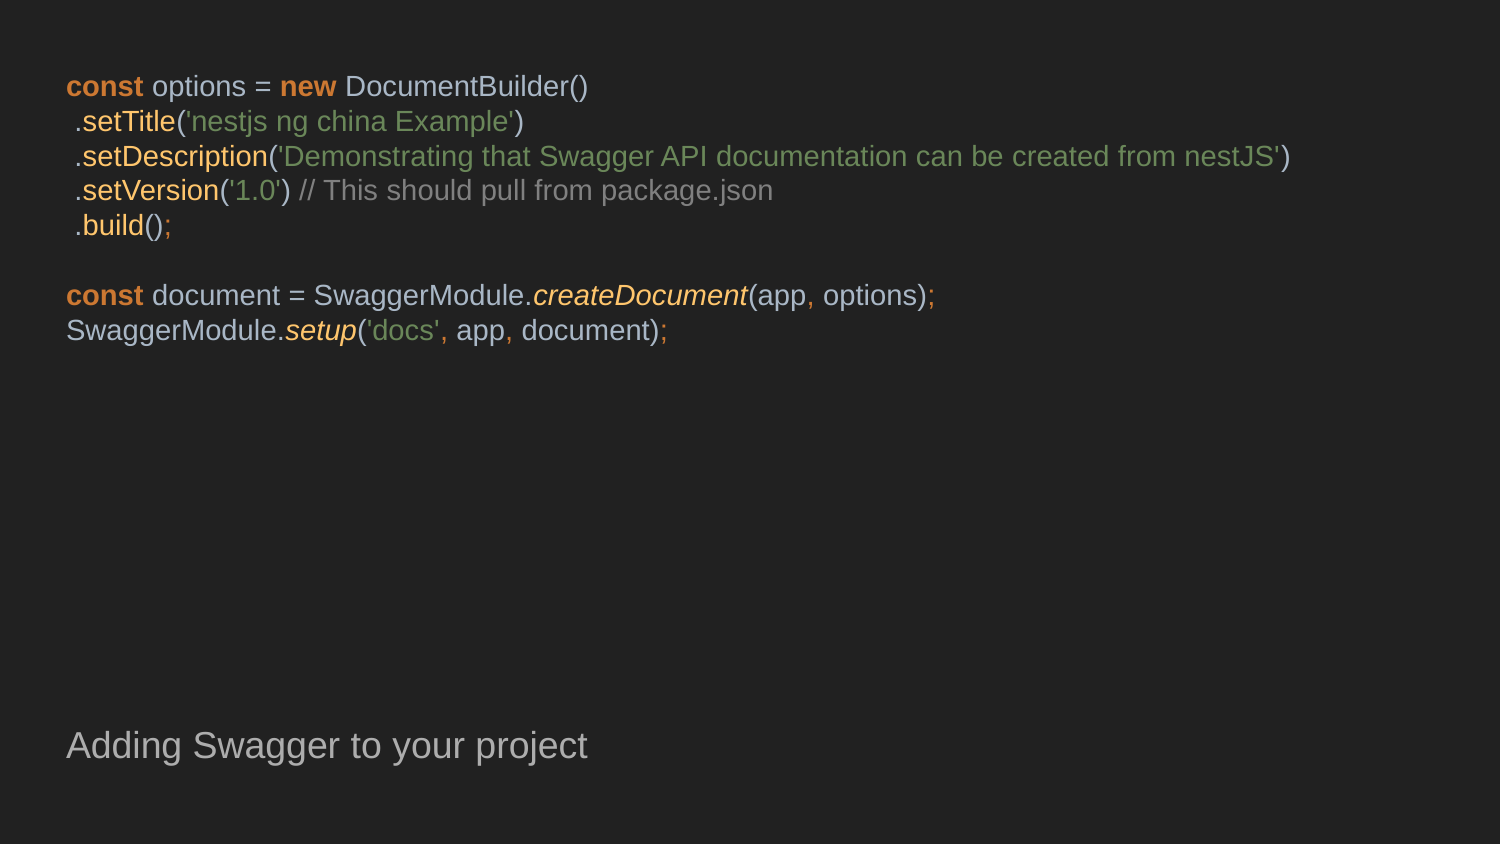

const options = new DocumentBuilder()
 .setTitle('nestjs ng china Example')
 .setDescription('Demonstrating that Swagger API documentation can be created from nestJS')
 .setVersion('1.0') // This should pull from package.json
 .build();

const document = SwaggerModule.createDocument(app, options);
SwaggerModule.setup('docs', app, document);
Adding Swagger to your project